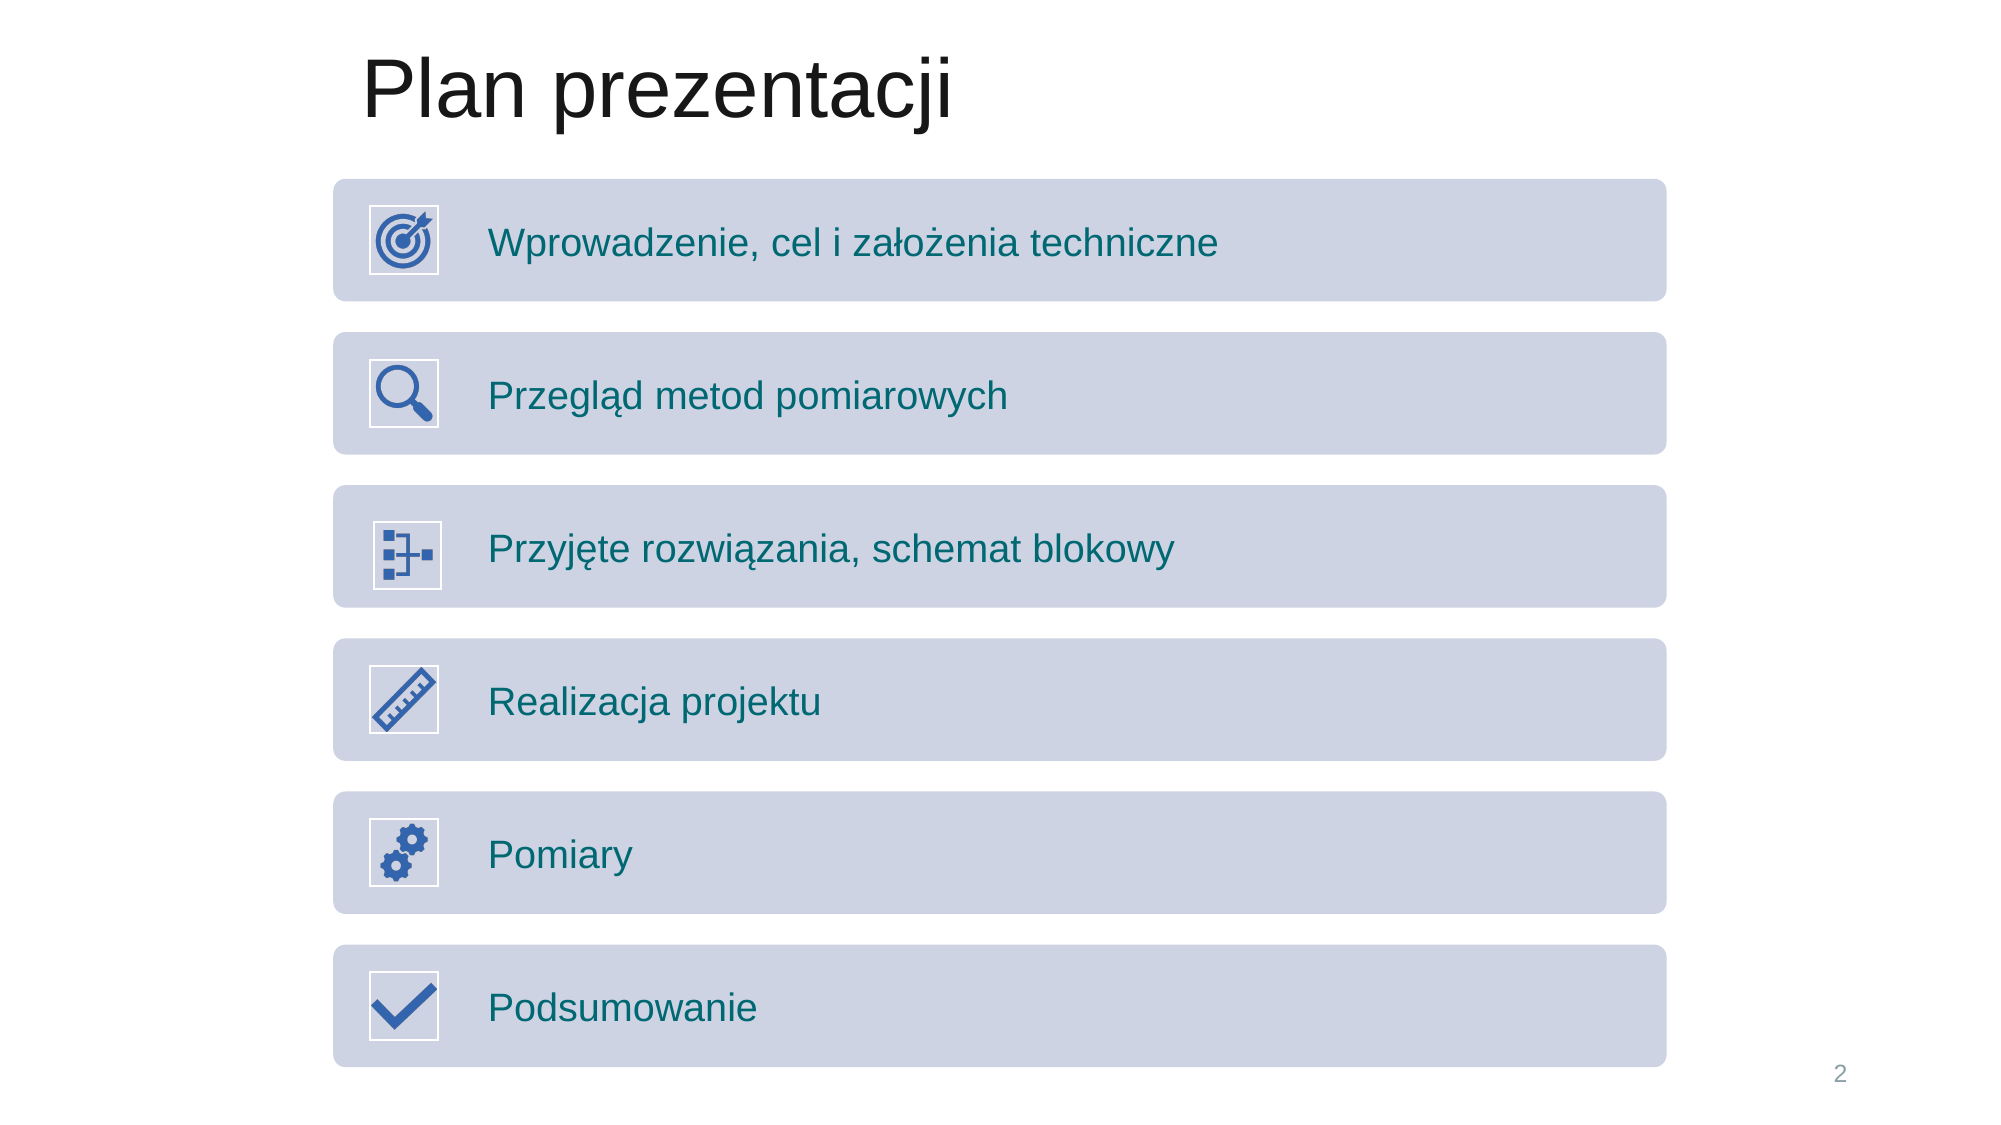

Plan prezentacji
Wprowadzenie, cel i założenia techniczne
Przegląd metod pomiarowych
Przyjęte rozwiązania, schemat blokowy
Realizacja projektu
Pomiary
Podsumowanie
2